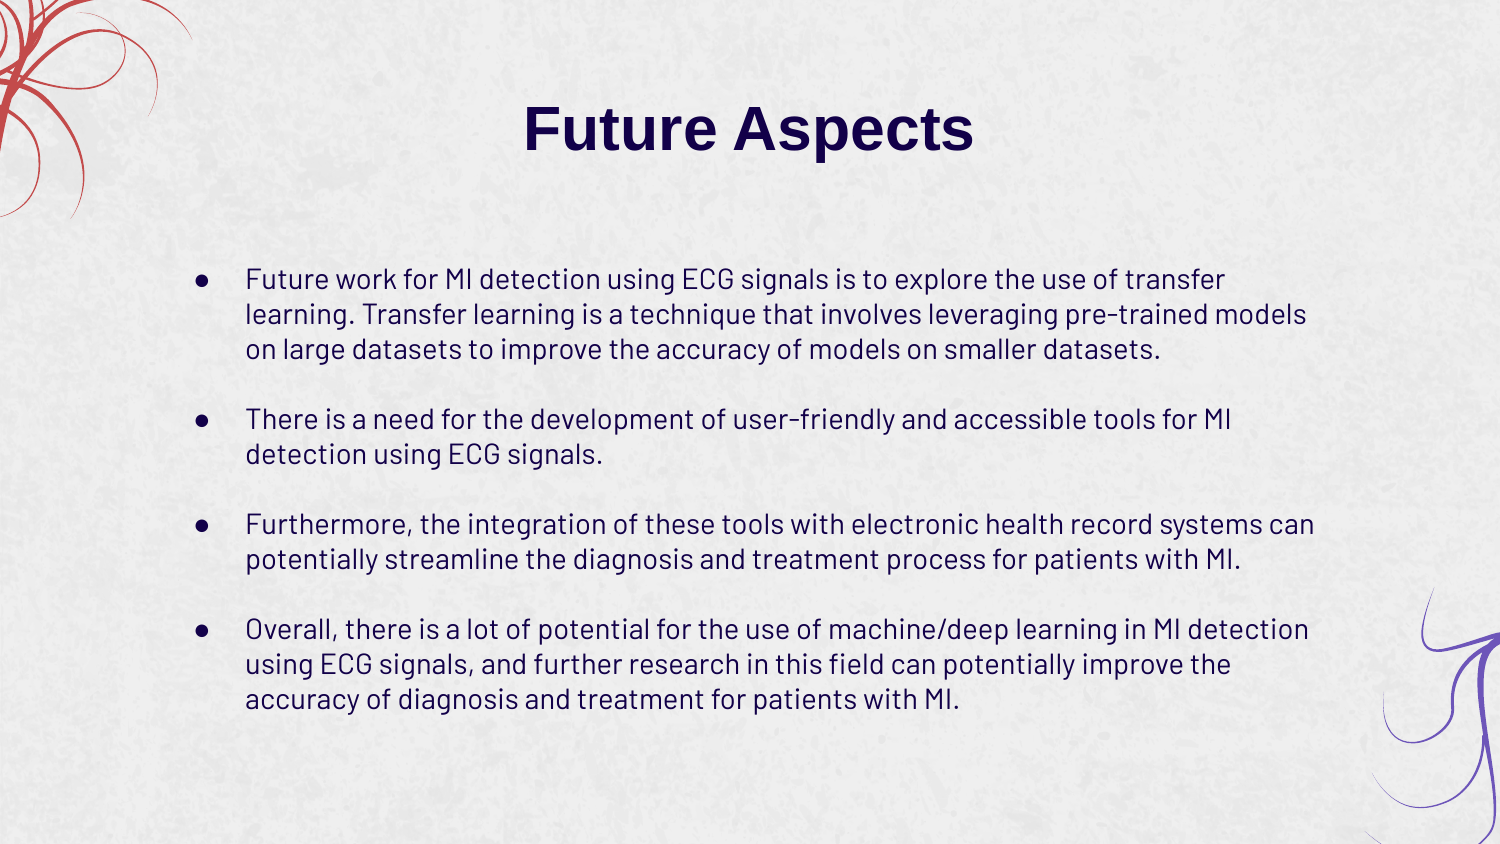

# Future Aspects
Future work for MI detection using ECG signals is to explore the use of transfer learning. Transfer learning is a technique that involves leveraging pre-trained models on large datasets to improve the accuracy of models on smaller datasets.

There is a need for the development of user-friendly and accessible tools for MI detection using ECG signals.

Furthermore, the integration of these tools with electronic health record systems can potentially streamline the diagnosis and treatment process for patients with MI.

Overall, there is a lot of potential for the use of machine/deep learning in MI detection using ECG signals, and further research in this field can potentially improve the accuracy of diagnosis and treatment for patients with MI.